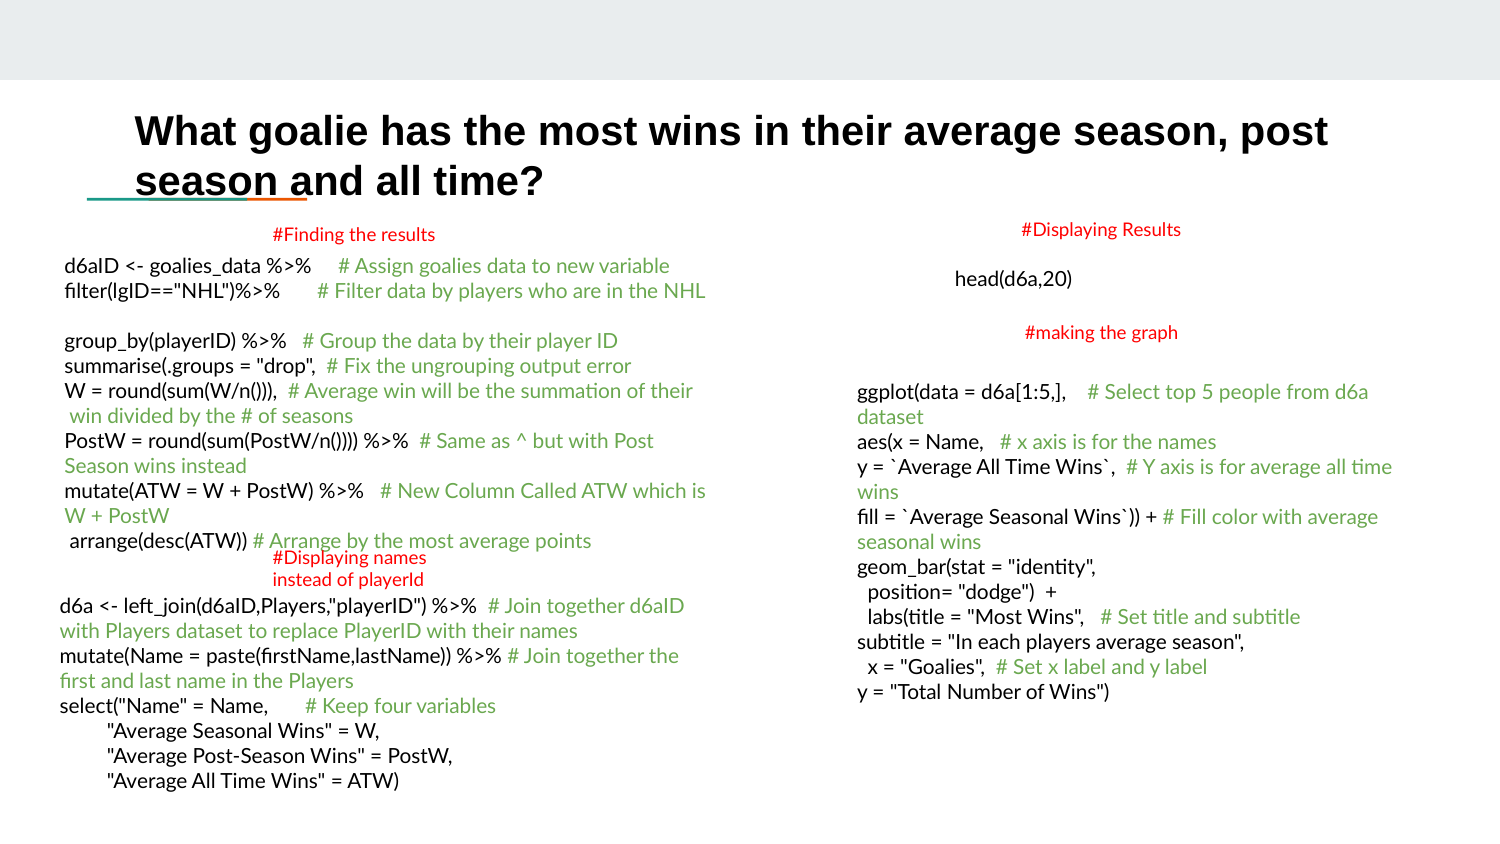

# What goalie has the most wins in their average season, post season and all time?
#Displaying Results
#Finding the results
d6aID <- goalies_data %>%     # Assign goalies data to new variable
filter(lgID=="NHL")%>%       # Filter data by players who are in the NHL
group_by(playerID) %>%   # Group the data by their player ID
summarise(.groups = "drop",  # Fix the ungrouping output error
W = round(sum(W/n())),  # Average win will be the summation of their     win divided by the # of seasons
PostW = round(sum(PostW/n()))) %>%  # Same as ^ but with Post Season wins instead
mutate(ATW = W + PostW) %>%   # New Column Called ATW which is W + PostW
 arrange(desc(ATW)) # Arrange by the most average points

head(d6a,20)
#making the graph
ggplot(data = d6a[1:5,],    # Select top 5 people from d6a dataset
aes(x = Name,   # x axis is for the names
y = `Average All Time Wins`,  # Y axis is for average all time wins
fill = `Average Seasonal Wins`)) + # Fill color with average seasonal wins
geom_bar(stat = "identity",
  position= "dodge")  +
  labs(title = "Most Wins",   # Set title and subtitle
subtitle = "In each players average season",
  x = "Goalies",  # Set x label and y label
y = "Total Number of Wins")

#Displaying names instead of playerId
d6a <- left_join(d6aID,Players,"playerID") %>%  # Join together d6aID with Players dataset to replace PlayerID with their names
mutate(Name = paste(firstName,lastName)) %>% # Join together the first and last name in the Players
select("Name" = Name,       # Keep four variables
         "Average Seasonal Wins" = W,
         "Average Post-Season Wins" = PostW,
         "Average All Time Wins" = ATW)